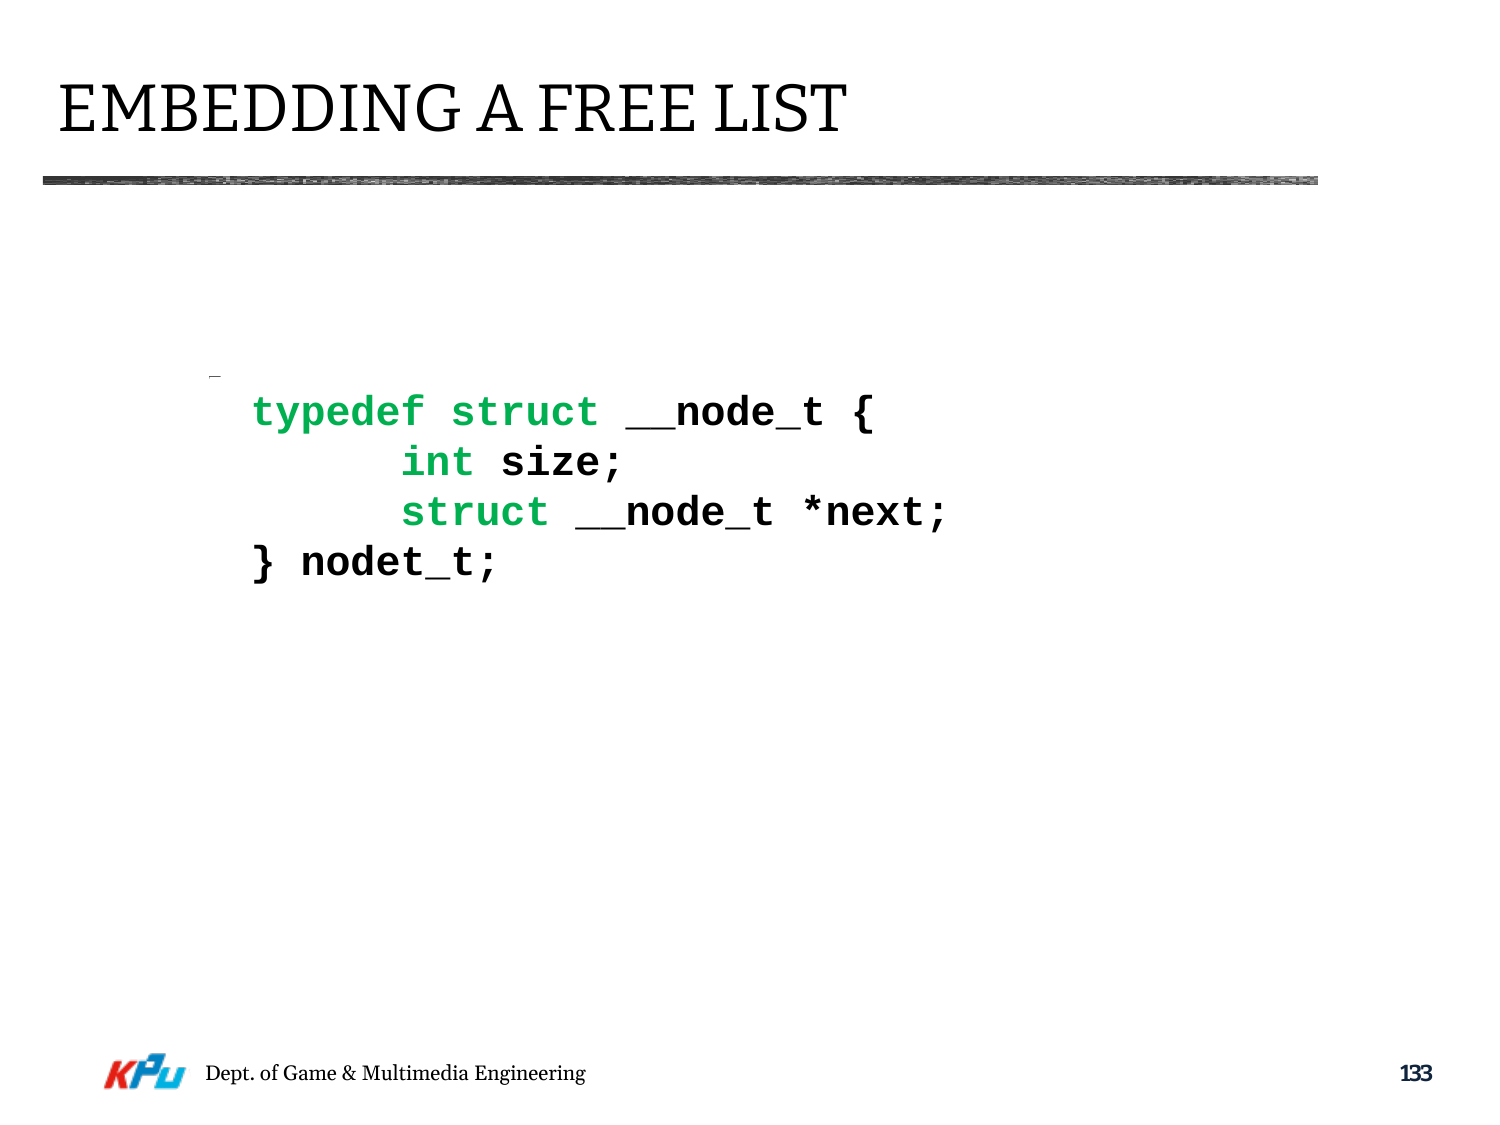

# Embedding A Free List

typedef struct __node_t {
	int size;
	struct __node_t *next;
} nodet_t;
Dept. of Game & Multimedia Engineering
133